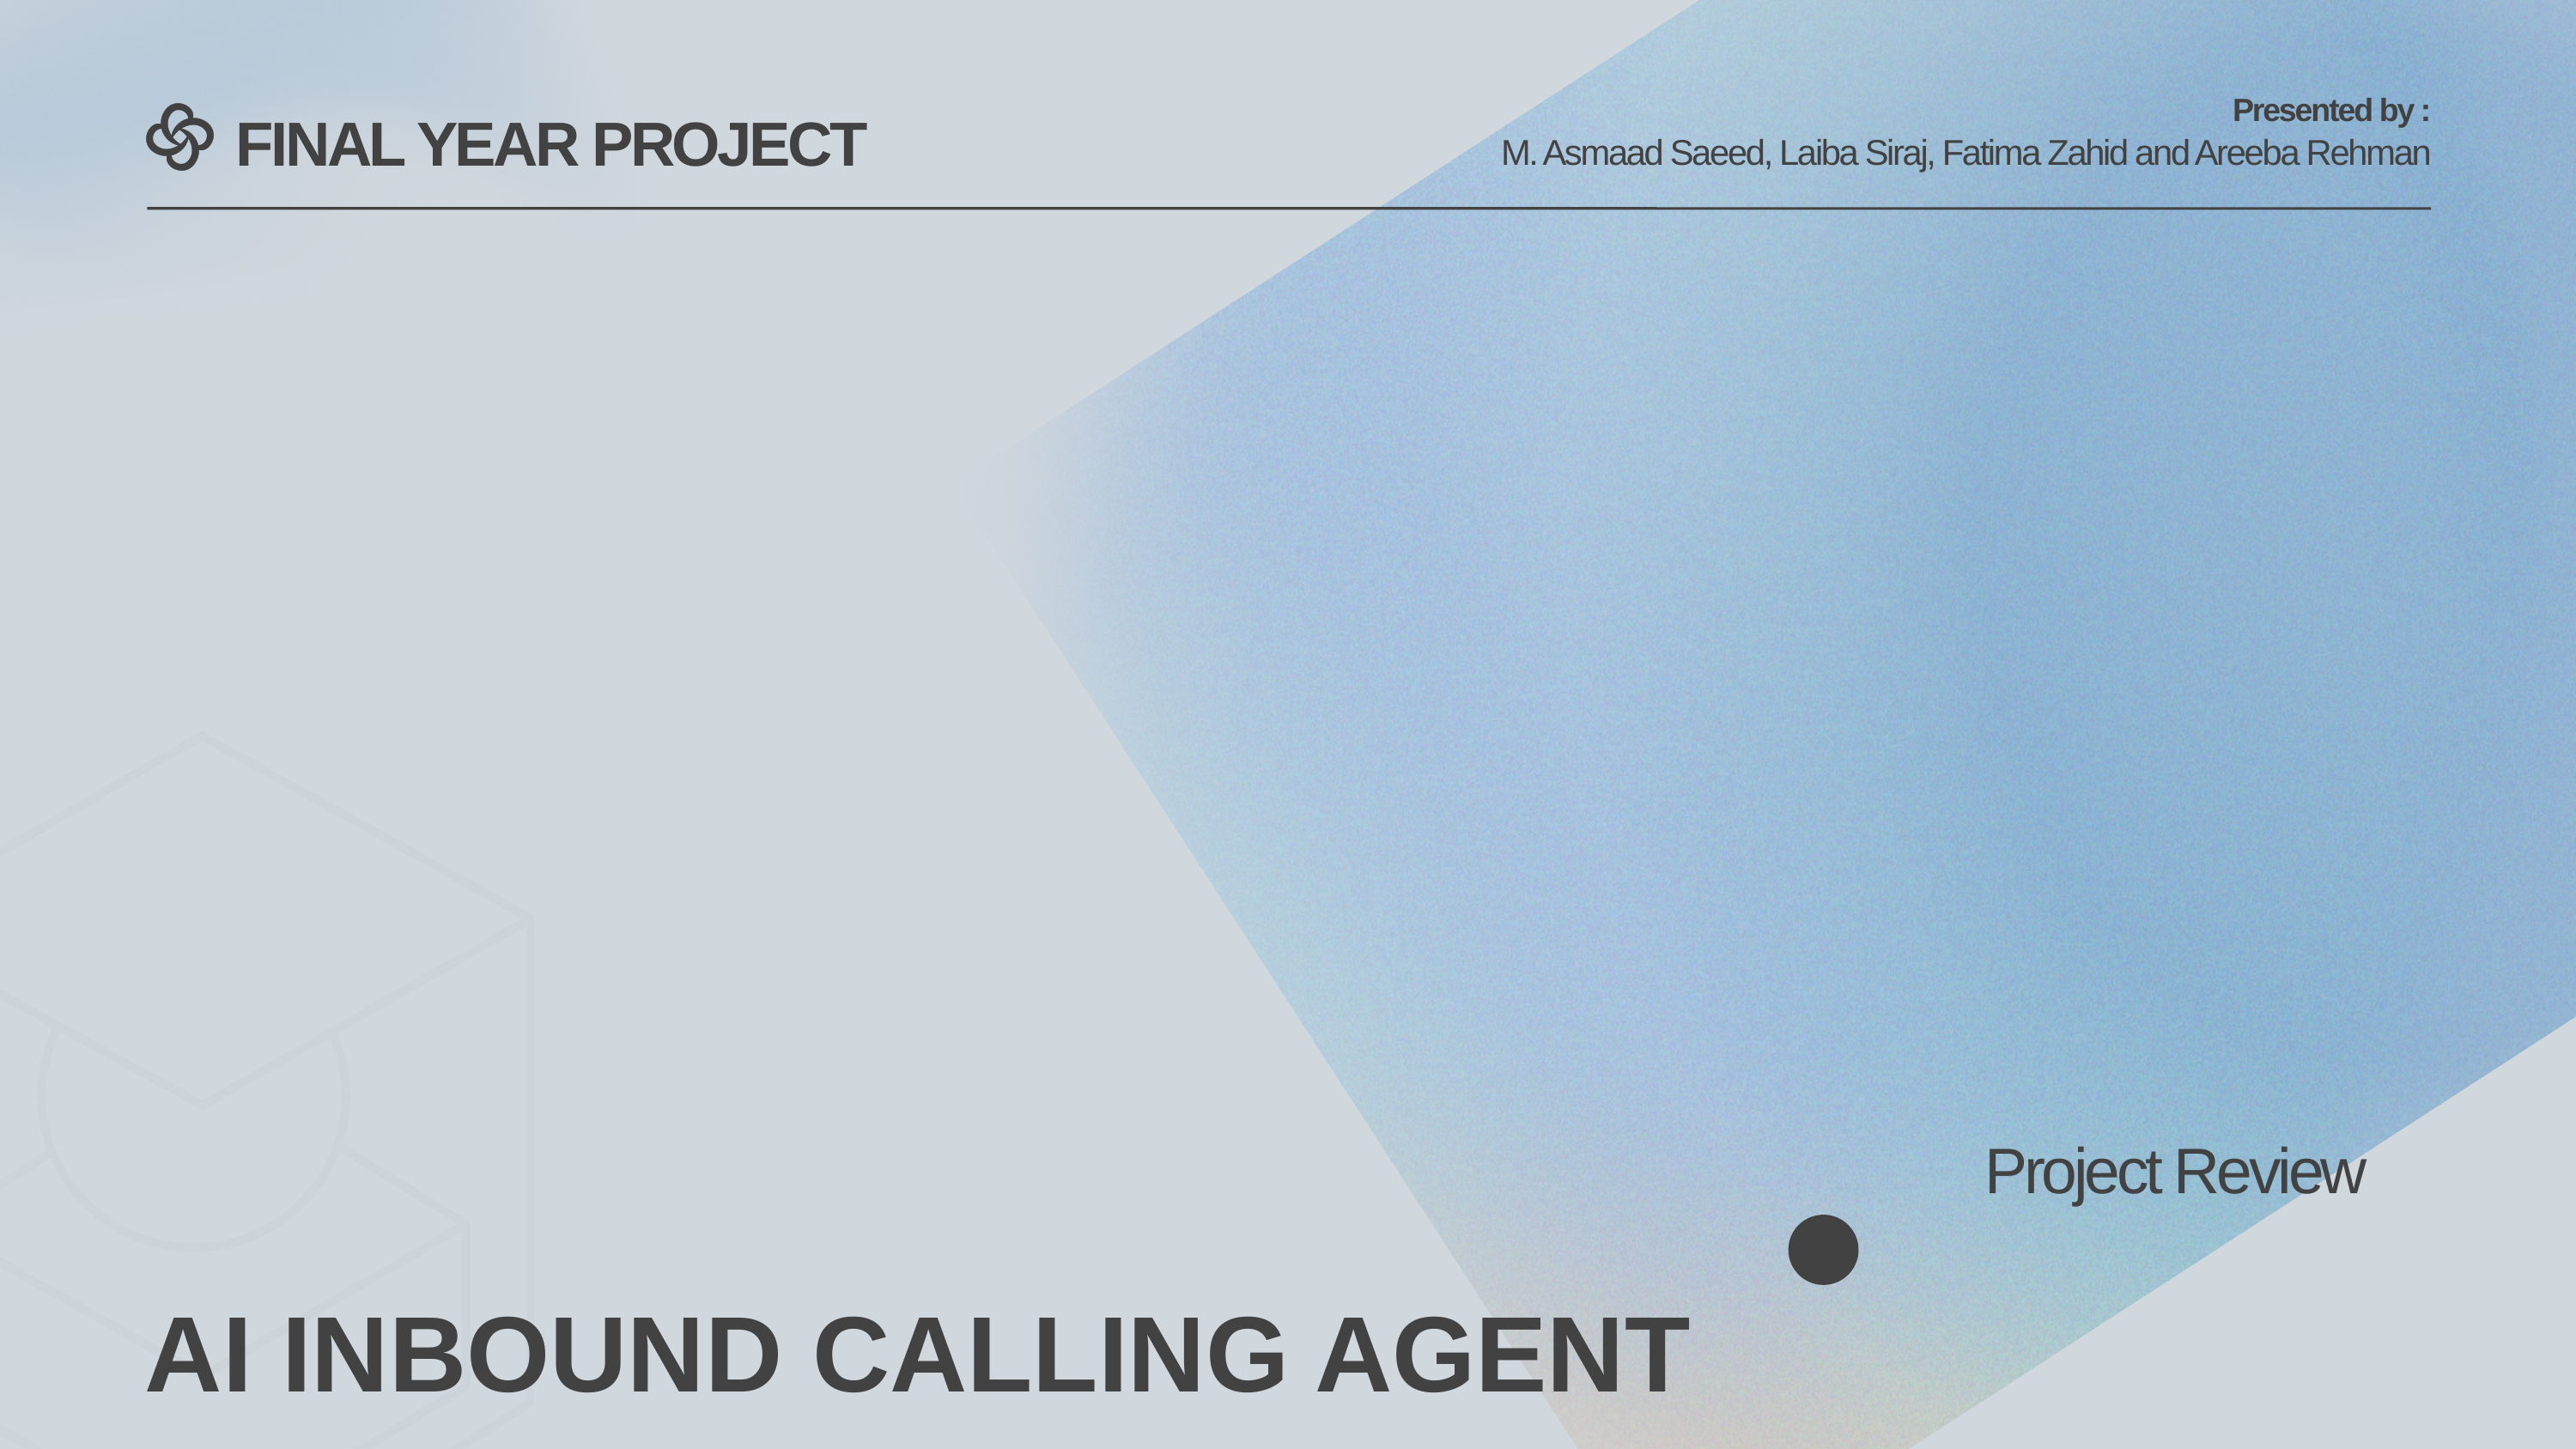

Presented by :

FINAL YEAR PROJECT
M. Asmaad Saeed, Laiba Siraj, Fatima Zahid and Areeba Rehman

AI INBOUND CALLING AGENT
Project Review